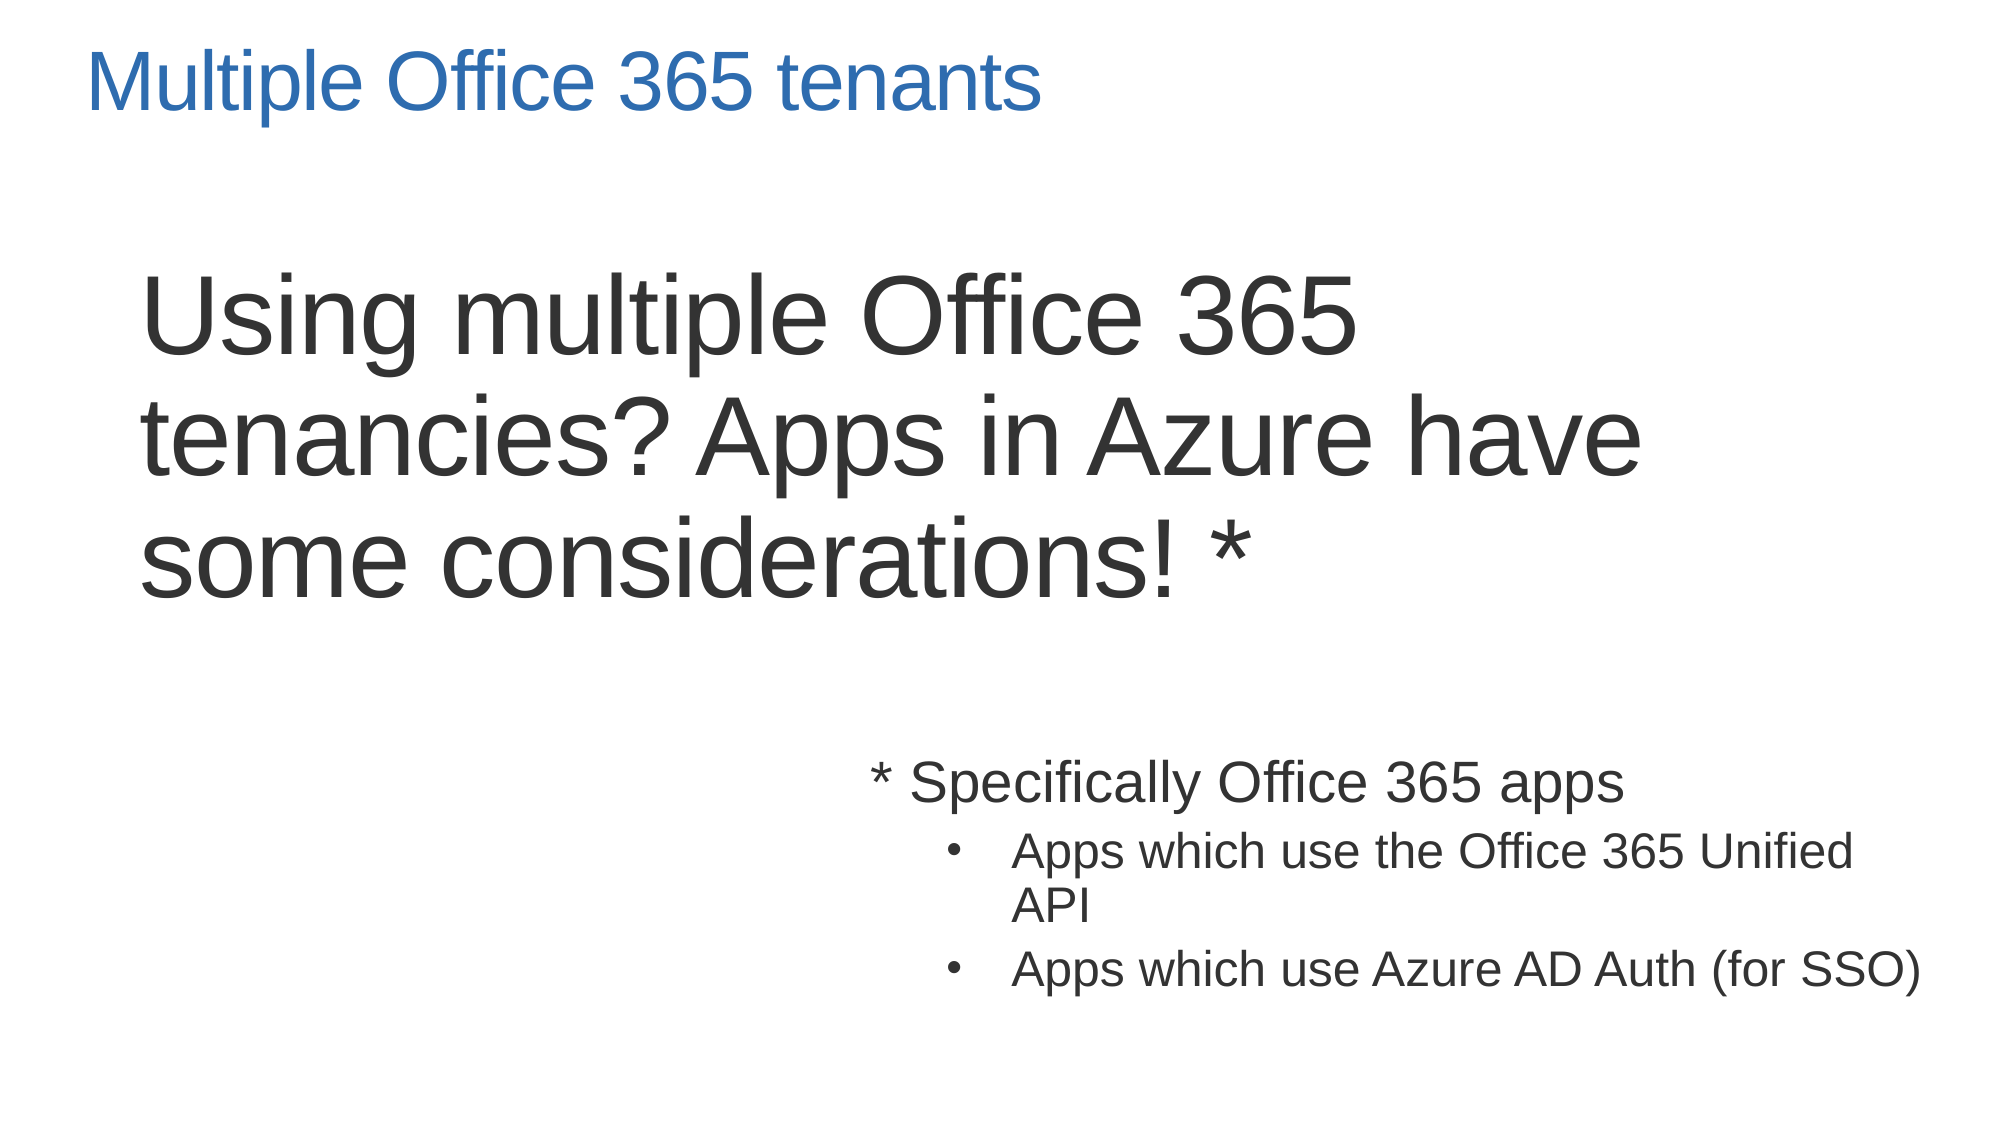

# Multiple Office 365 tenants
Using multiple Office 365 tenancies? Apps in Azure have some considerations! *
* Specifically Office 365 apps
Apps which use the Office 365 Unified API
Apps which use Azure AD Auth (for SSO)